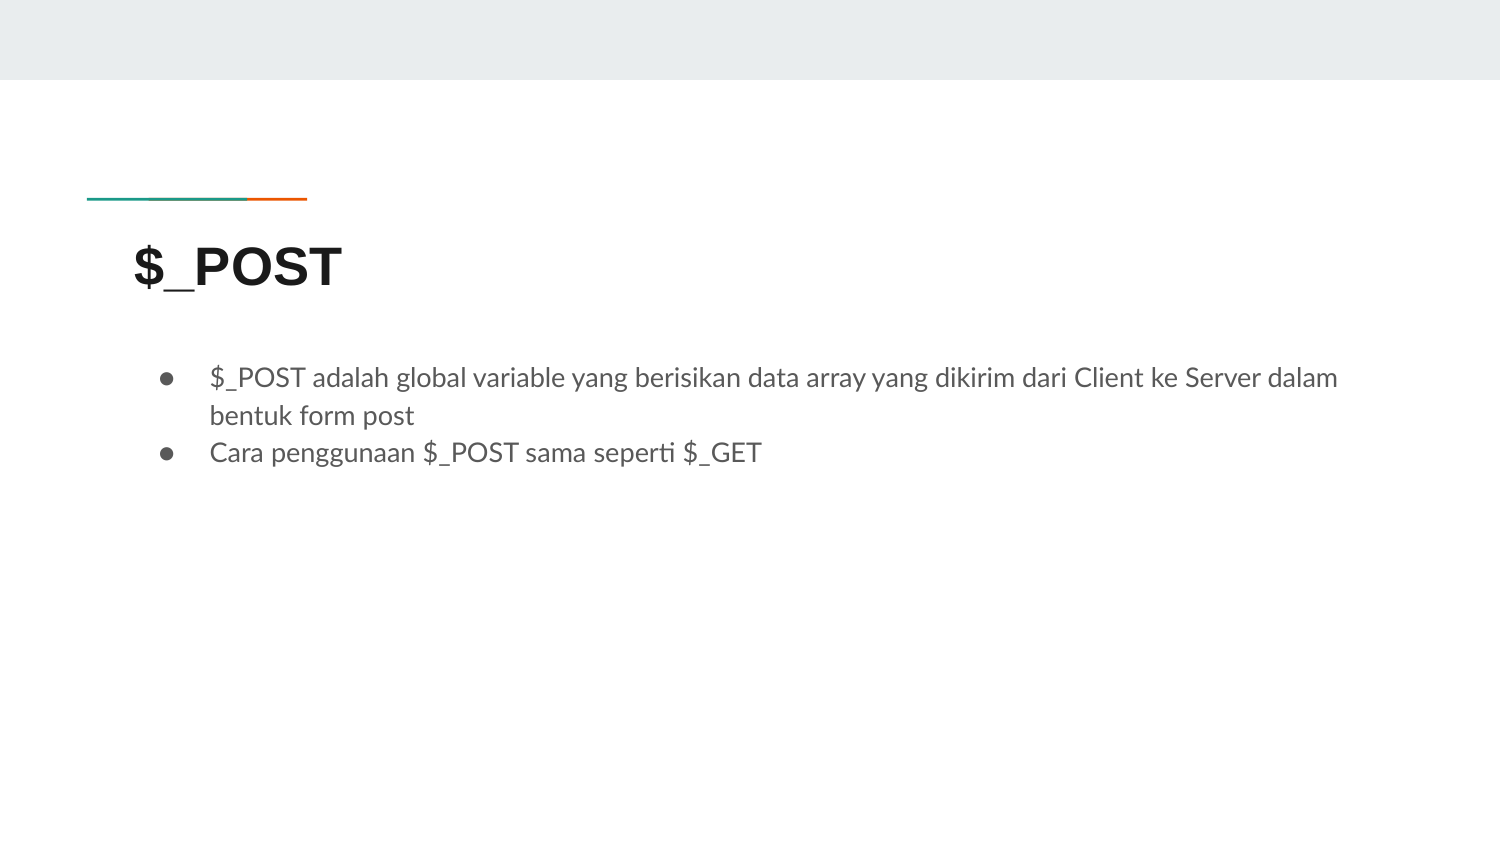

# $_POST
$_POST adalah global variable yang berisikan data array yang dikirim dari Client ke Server dalam bentuk form post
Cara penggunaan $_POST sama seperti $_GET